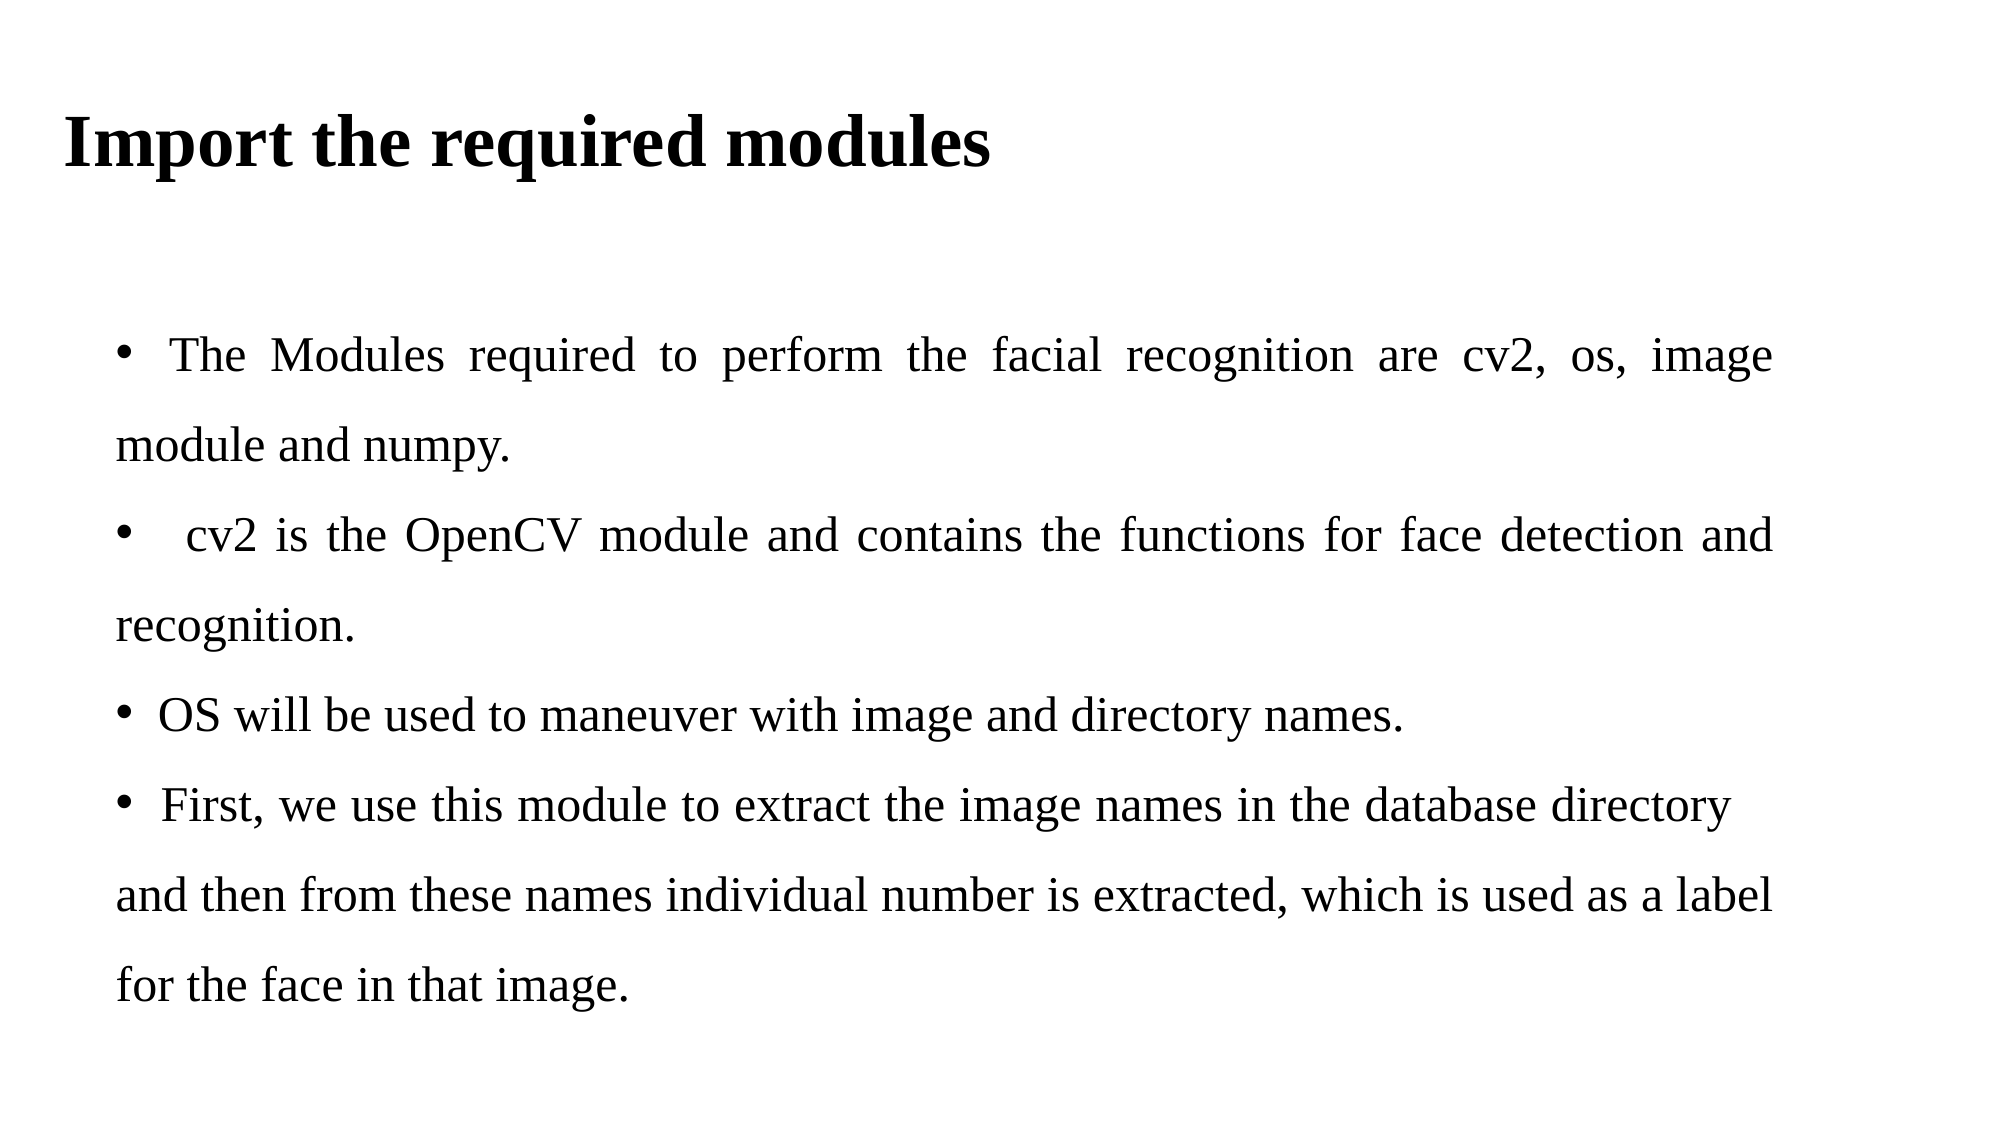

Import the required modules

  The Modules required to perform the facial recognition are cv2, os, image module and numpy.
   cv2 is the OpenCV module and contains the functions for face detection and recognition.
  OS will be used to maneuver with image and directory names.
  First, we use this module to extract the image names in the database directory    and then from these names individual number is extracted, which is used as a label for the face in that image.